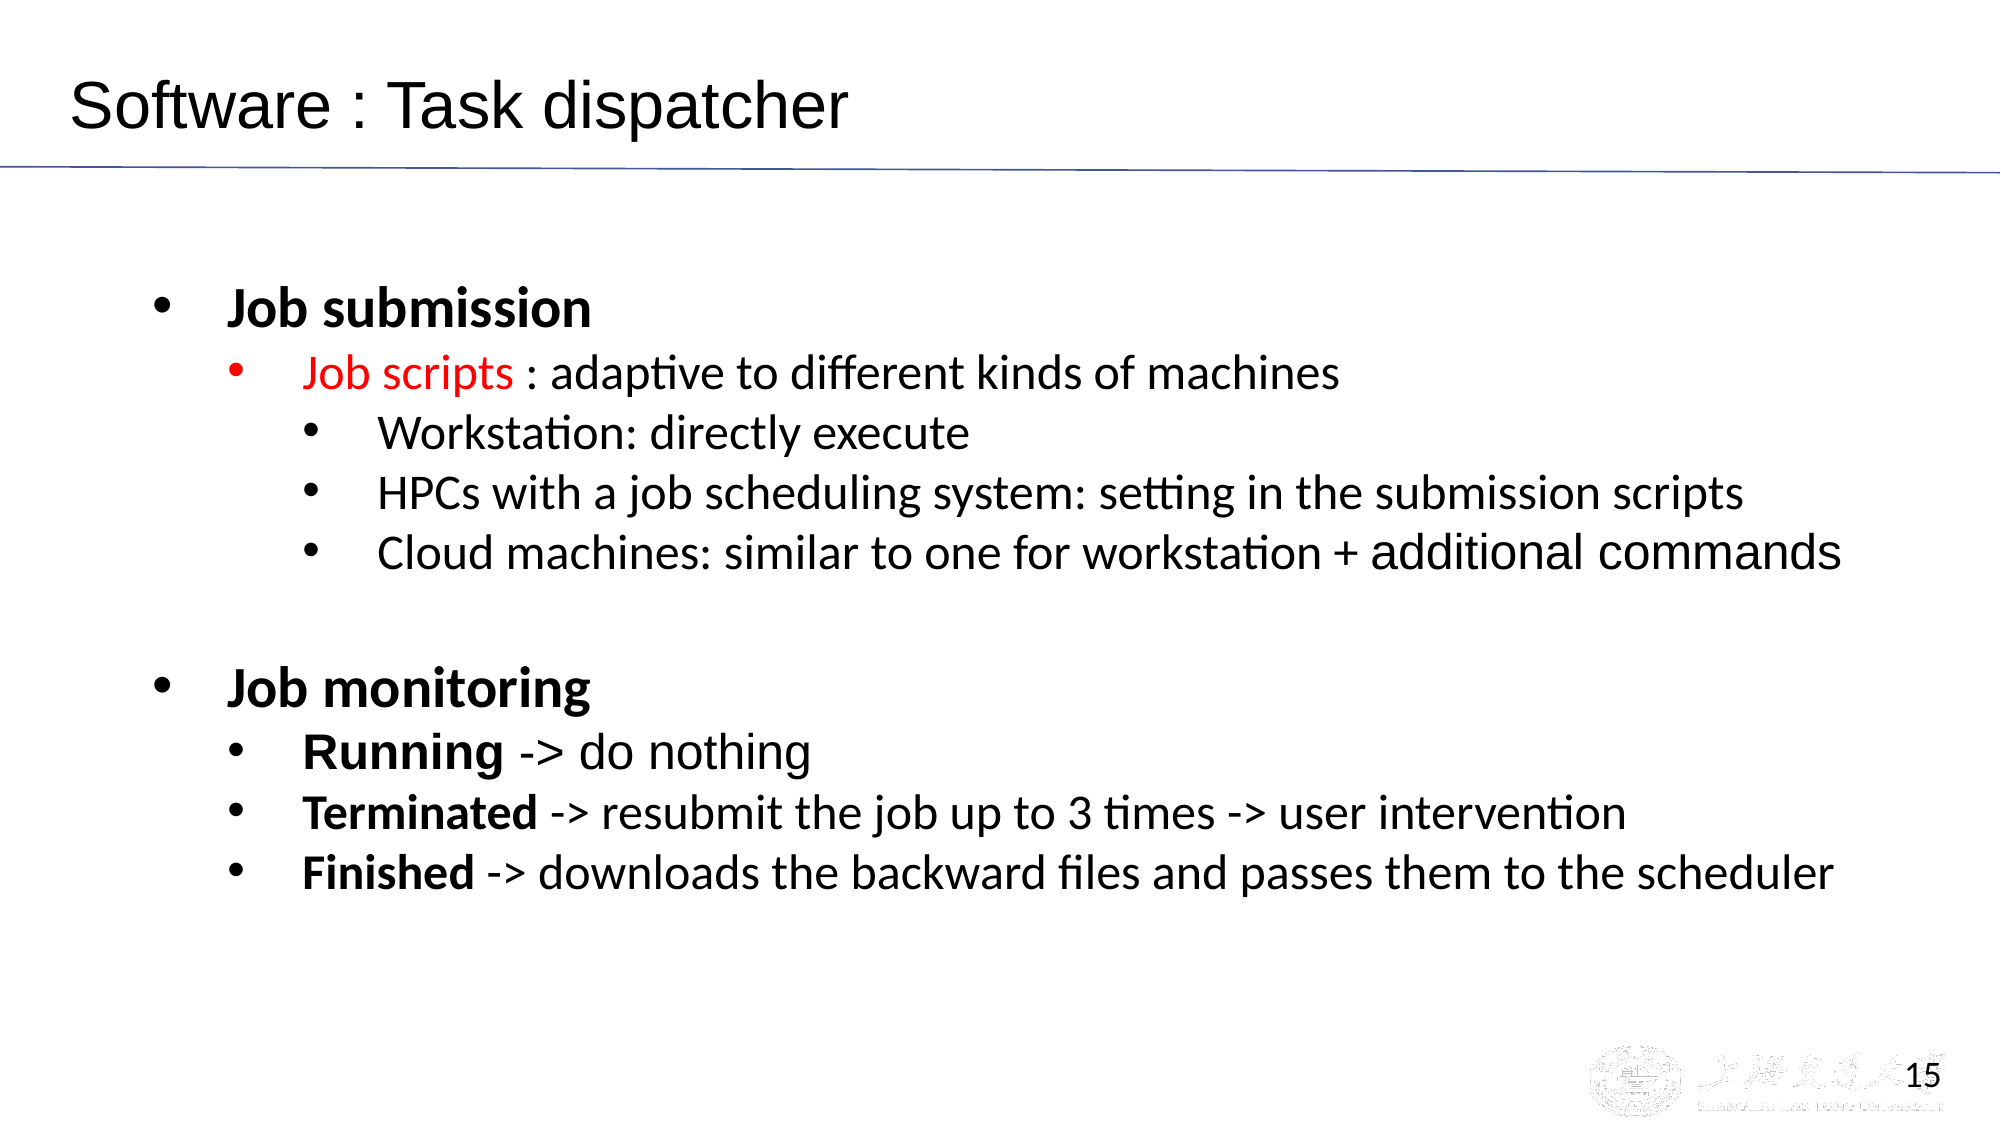

Software : Task dispatcher
Job submission
Job scripts : adaptive to different kinds of machines
Workstation: directly execute
HPCs with a job scheduling system: setting in the submission scripts
Cloud machines: similar to one for workstation + additional commands

Job monitoring
Running -> do nothing
Terminated -> resubmit the job up to 3 times -> user intervention
Finished -> downloads the backward files and passes them to the scheduler

15